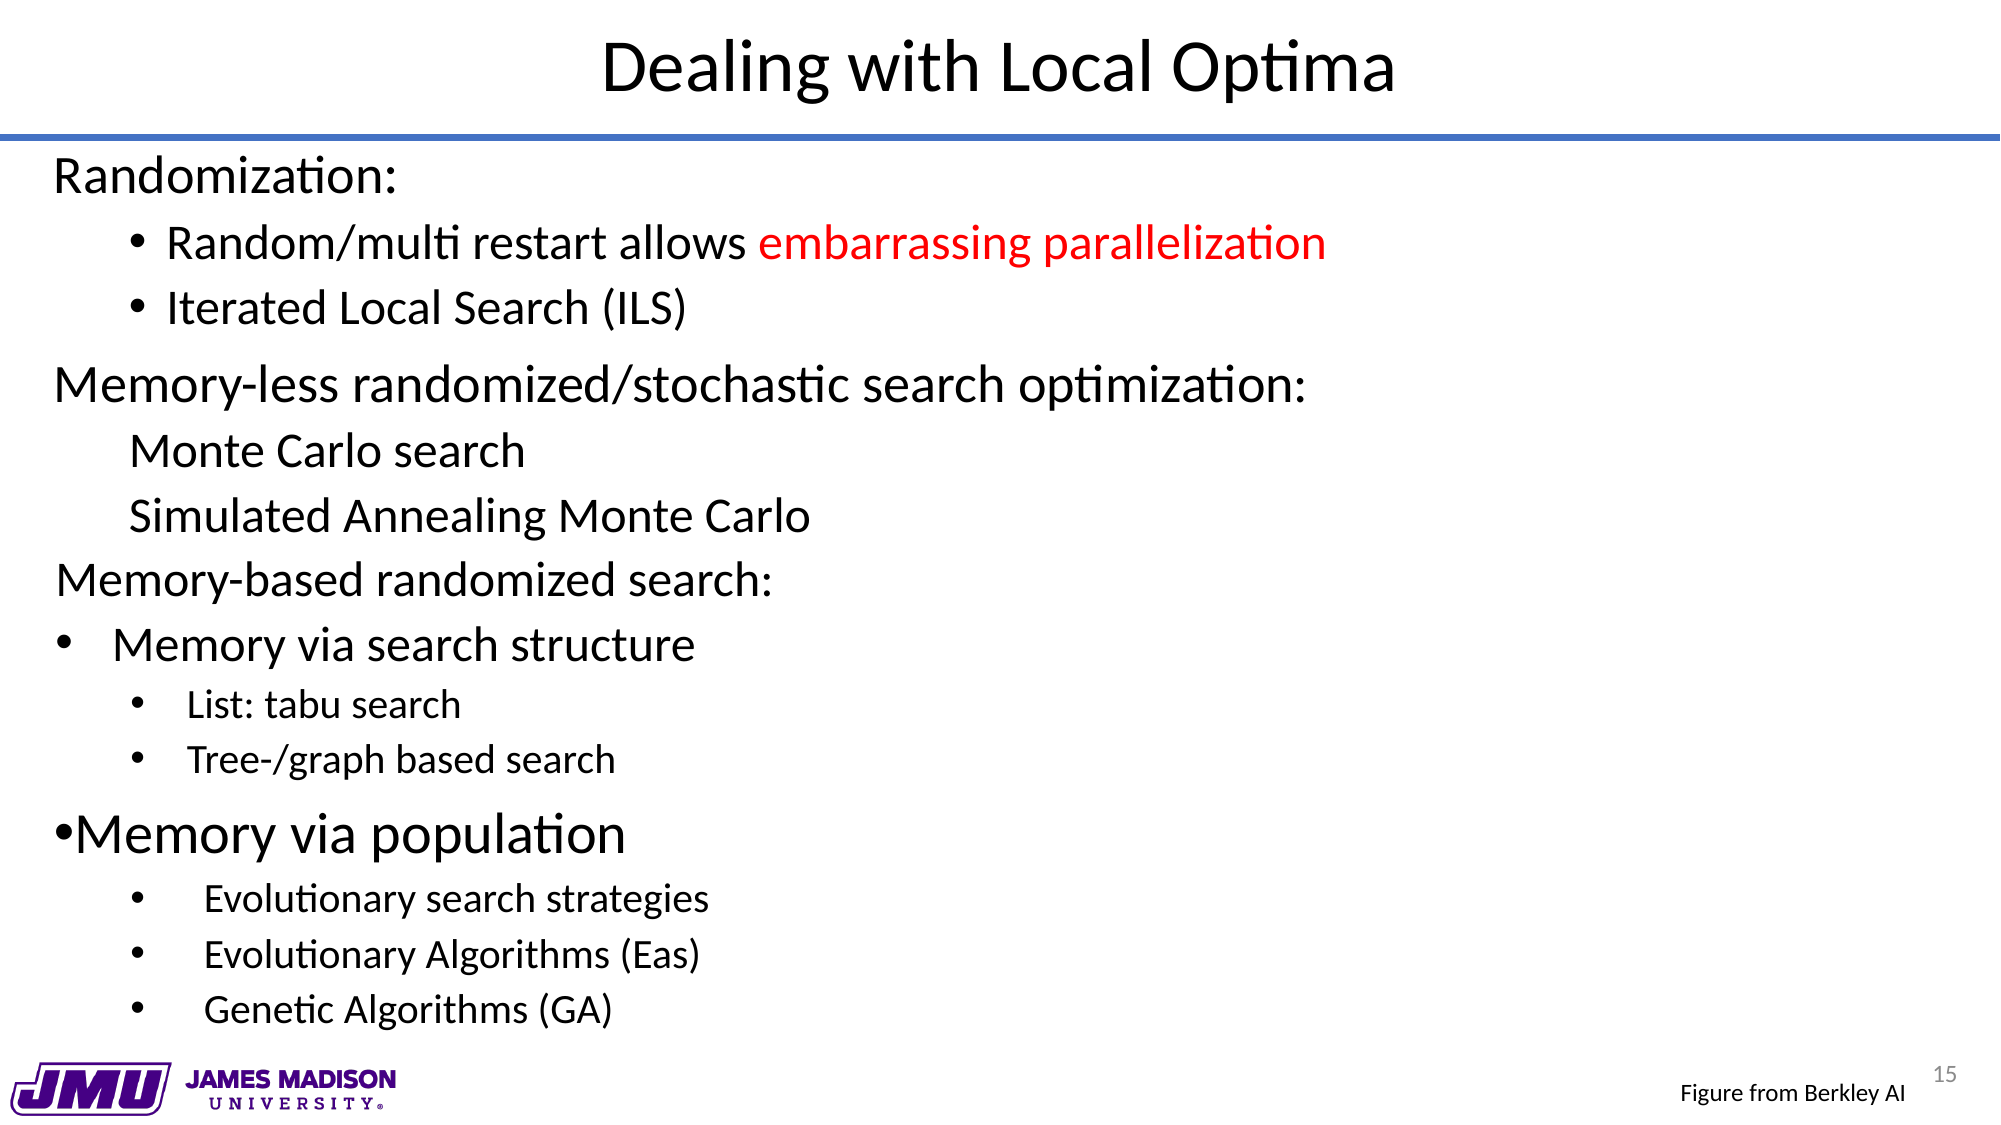

# Dealing with Local Optima
Randomization:
Random/multi restart allows embarrassing parallelization
Iterated Local Search (ILS)
Memory-less randomized/stochastic search optimization:
Monte Carlo search
Simulated Annealing Monte Carlo
Memory-based randomized search:
Memory via search structure
List: tabu search
Tree-/graph based search
Memory via population
Evolutionary search strategies
Evolutionary Algorithms (Eas)
Genetic Algorithms (GA)

15
Figure from Berkley AI